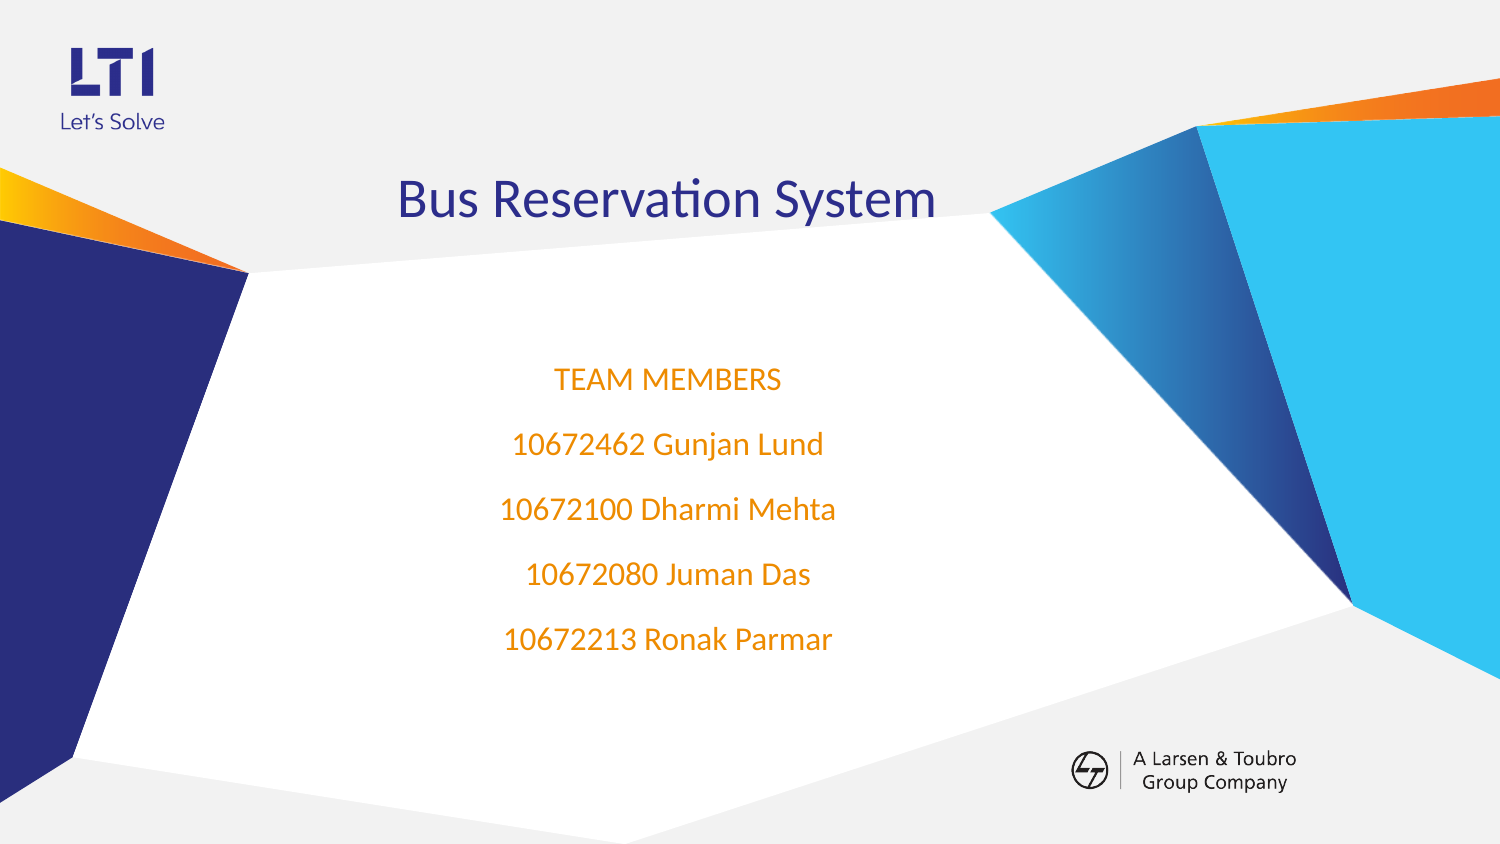

# Bus Reservation System
TEAM MEMBERS
10672462 Gunjan Lund
10672100 Dharmi Mehta
10672080 Juman Das
10672213 Ronak Parmar